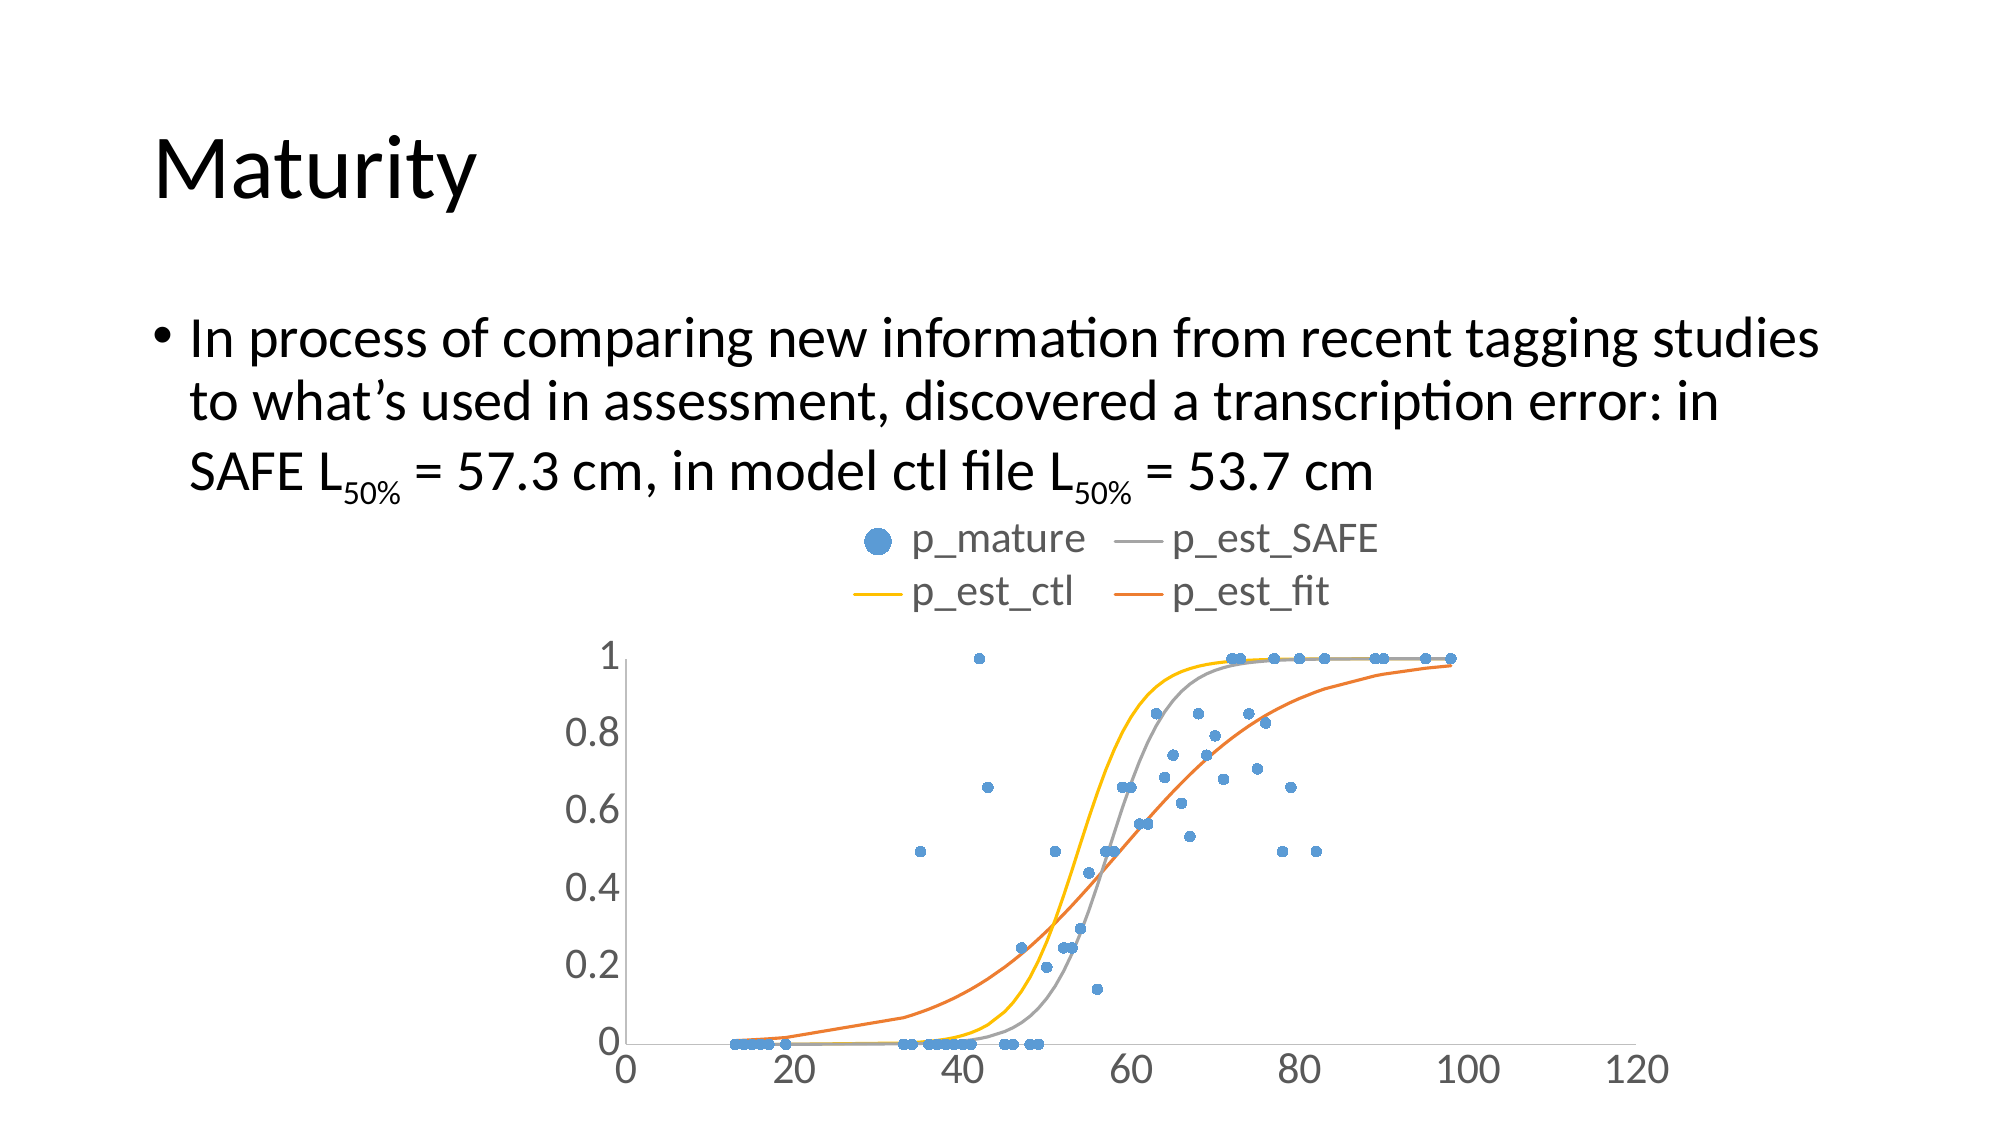

# Maturity
In process of comparing new information from recent tagging studies to what’s used in assessment, discovered a transcription error: in SAFE L50% = 57.3 cm, in model ctl file L50% = 53.7 cm

### Chart

| Category | p_mature | p_est_SAFE | p_est_ctl | p_est_fit |
|---|---|---|---|---|